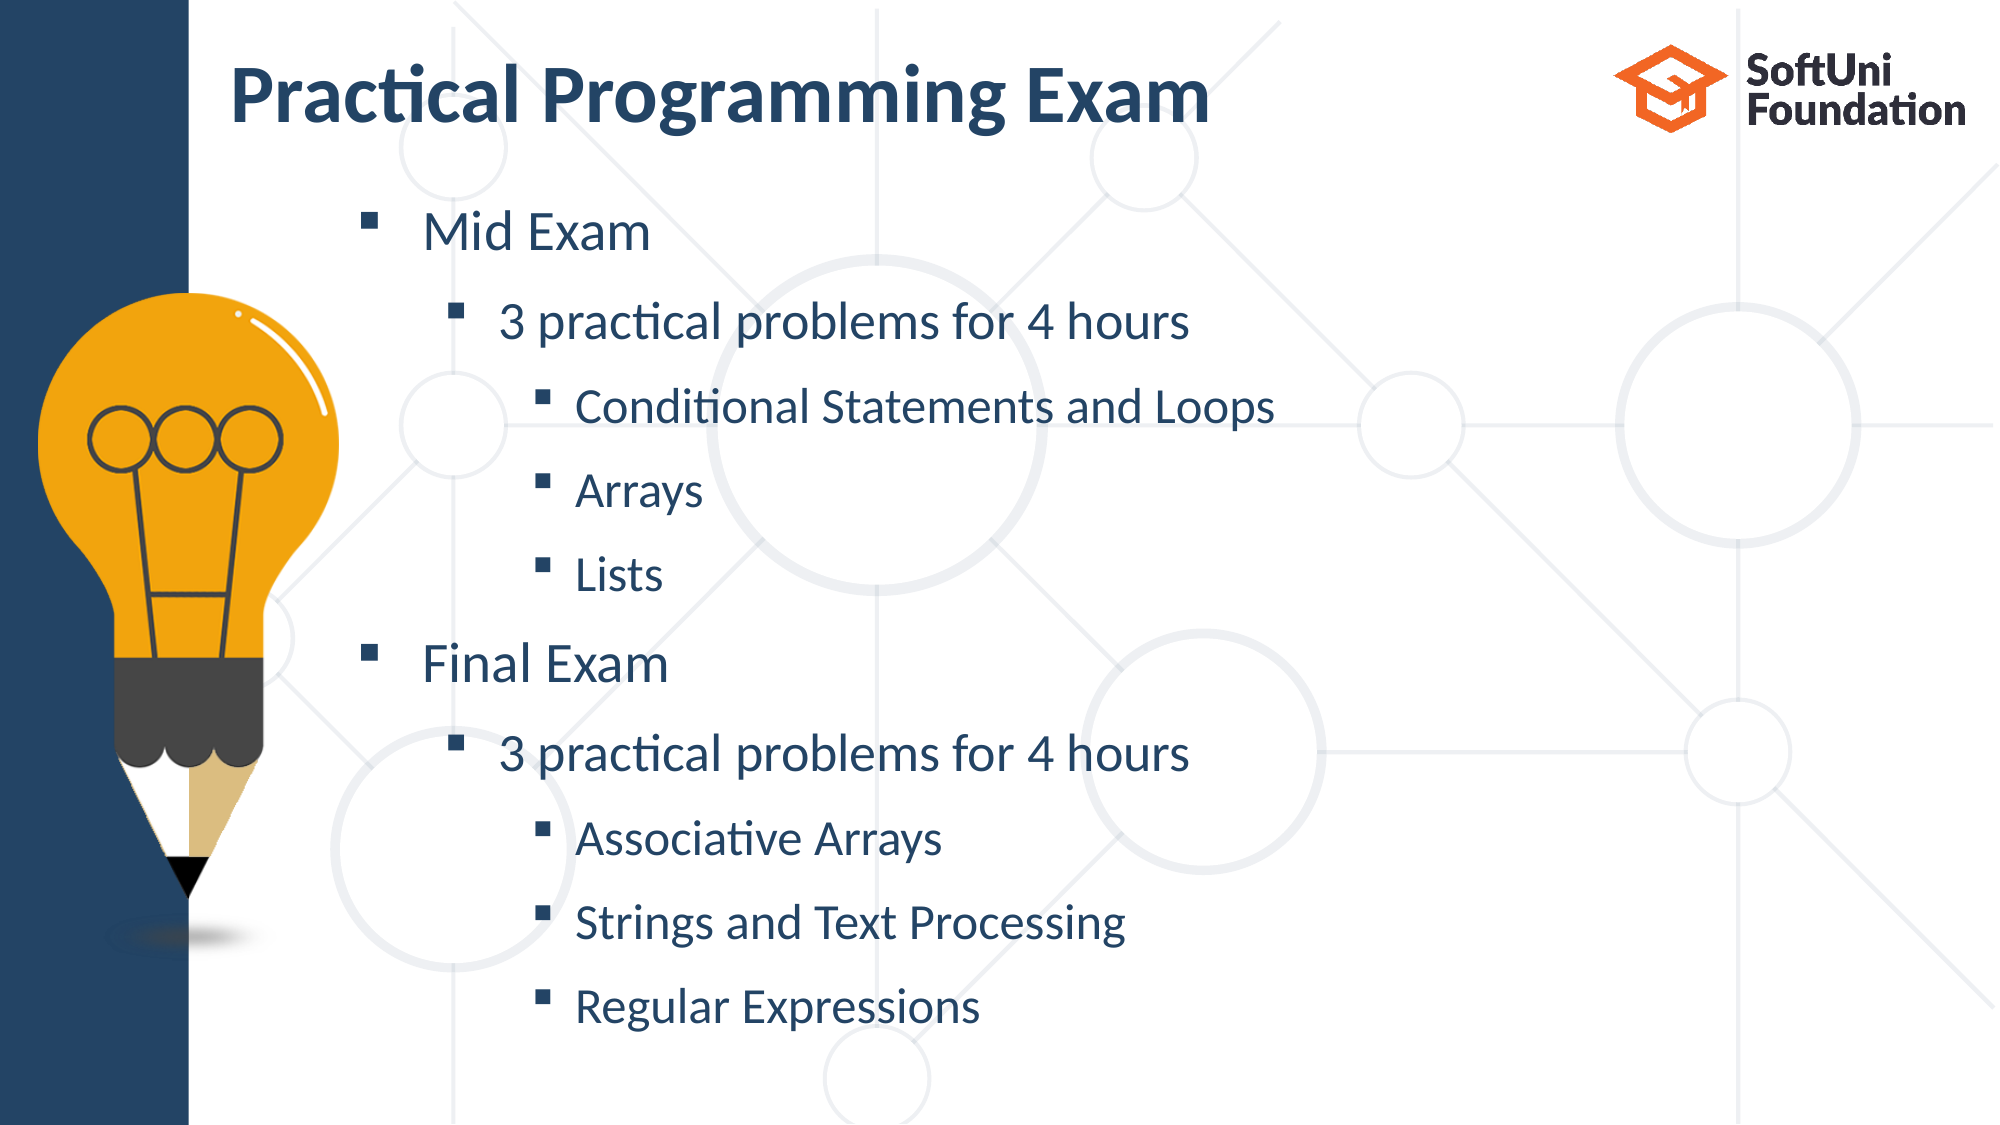

# Practical Programming Exam
Mid Exam
3 practical problems for 4 hours
Conditional Statements and Loops
Arrays
Lists
Final Exam
3 practical problems for 4 hours
Associative Arrays
Strings and Text Processing
Regular Expressions